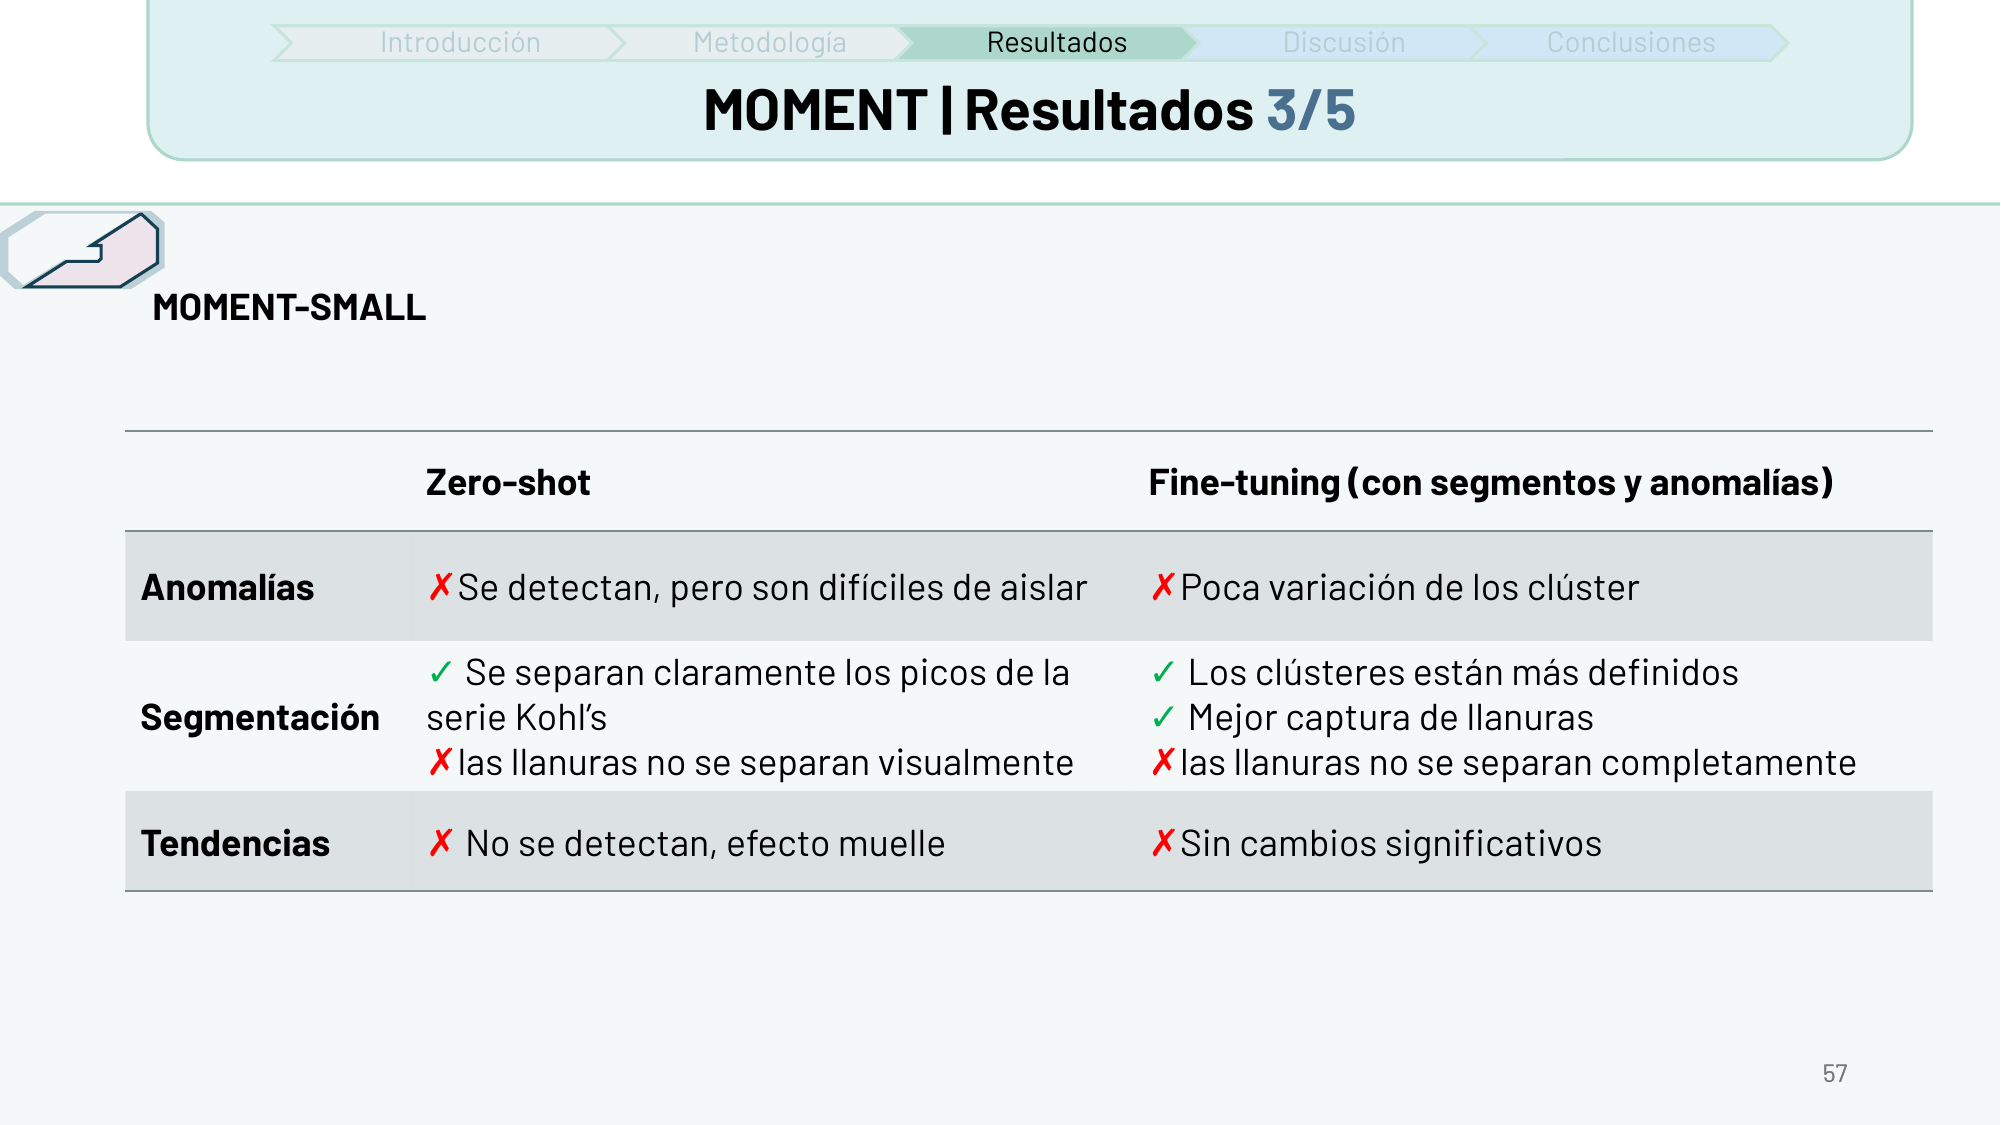

MOMENT | Resultados 3/5
Introducción
Metodología
Resultados
Discusión
Conclusiones

MOMENT-SMALL

|  | Zero-shot | Fine-tuning (con segmentos y anomalías) |
| --- | --- | --- |
| Anomalías | ✗Se detectan, pero son difíciles de aislar | ✗Poca variación de los clúster |
| Segmentación | ✓ Se separan claramente los picos de la serie Kohl’s ✗las llanuras no se separan visualmente | ✓ Los clústeres están más definidos ✓ Mejor captura de llanuras ✗las llanuras no se separan completamente |
| Tendencias | ✗ No se detectan, efecto muelle | ✗Sin cambios significativos |
57
57